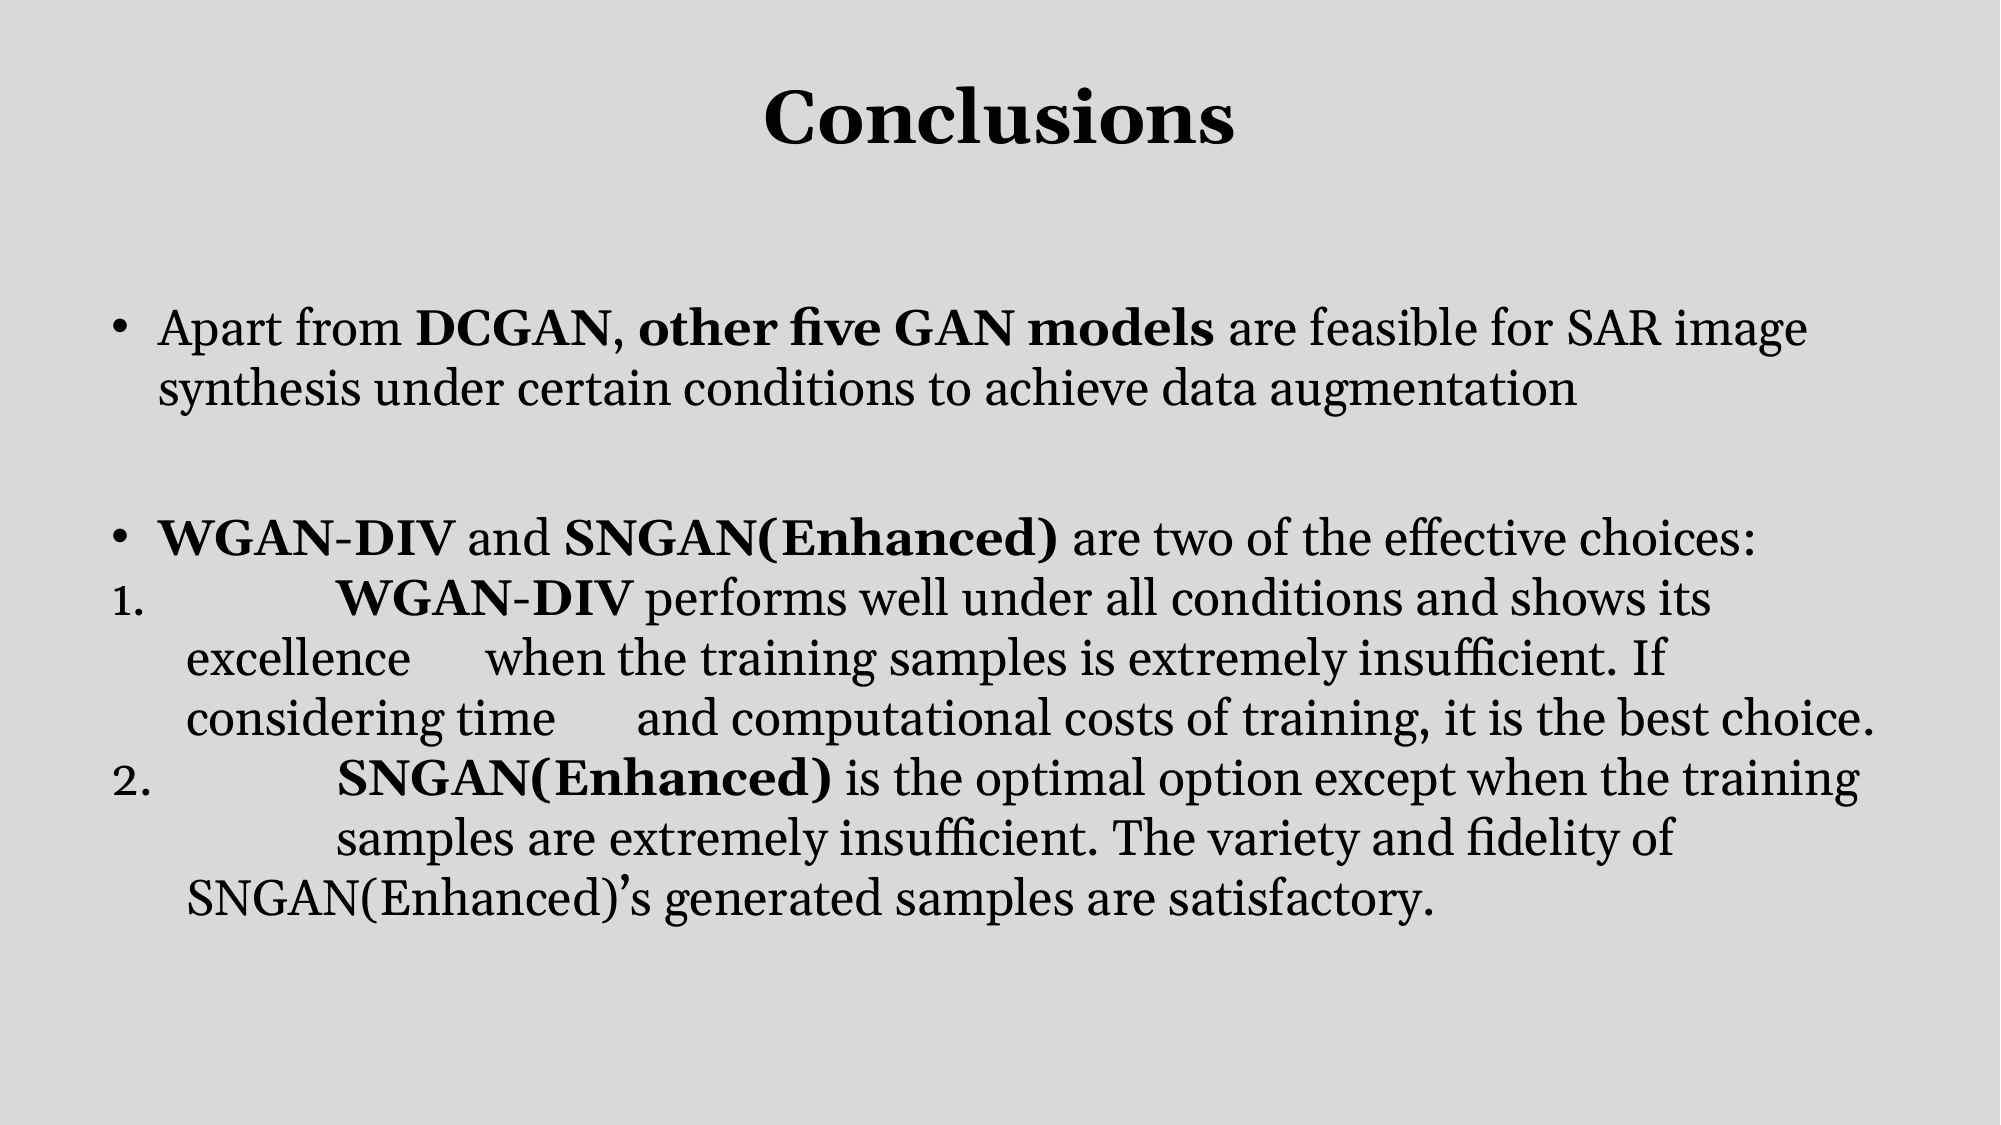

Conclusions
Apart from DCGAN, other five GAN models are feasible for SAR image synthesis under certain conditions to achieve data augmentation

WGAN-DIV and SNGAN(Enhanced) are two of the effective choices:
	WGAN-DIV performs well under all conditions and shows its excellence 	when the training samples is extremely insufficient. If considering time 	and computational costs of training, it is the best choice.
	SNGAN(Enhanced) is the optimal option except when the training 	samples are extremely insufficient. The variety and fidelity of 	SNGAN(Enhanced)’s generated samples are satisfactory.